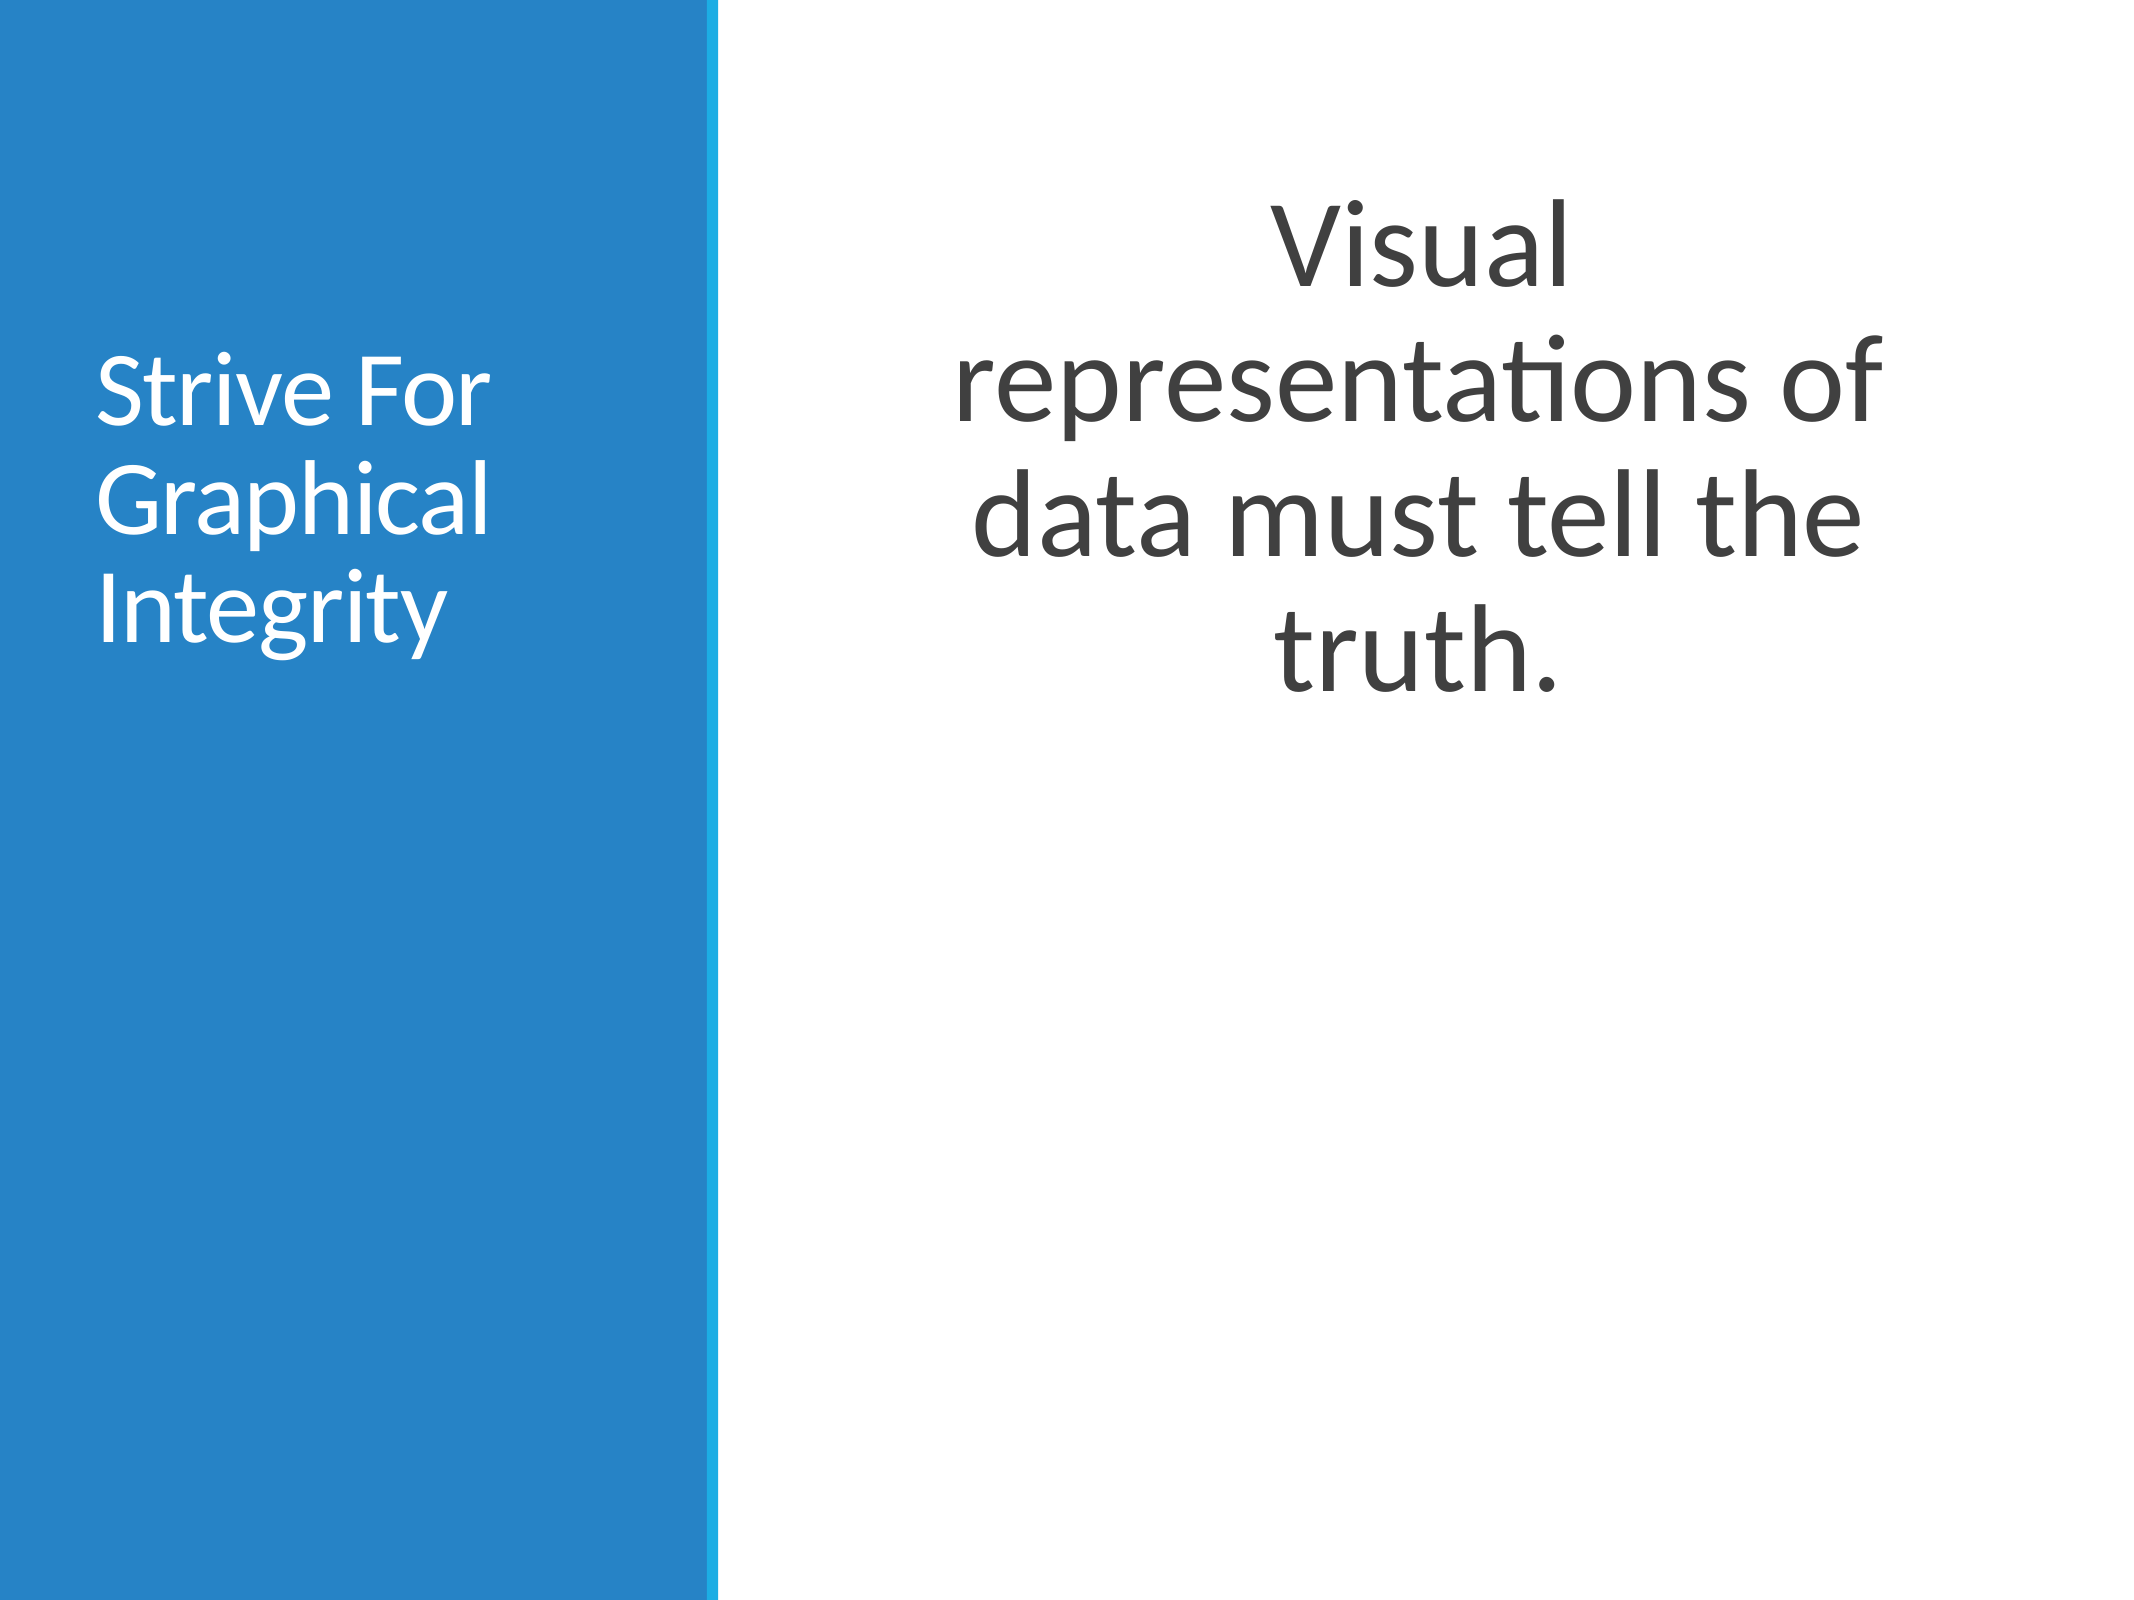

# Strive For Graphical Integrity
Visual representations of data must tell the truth.